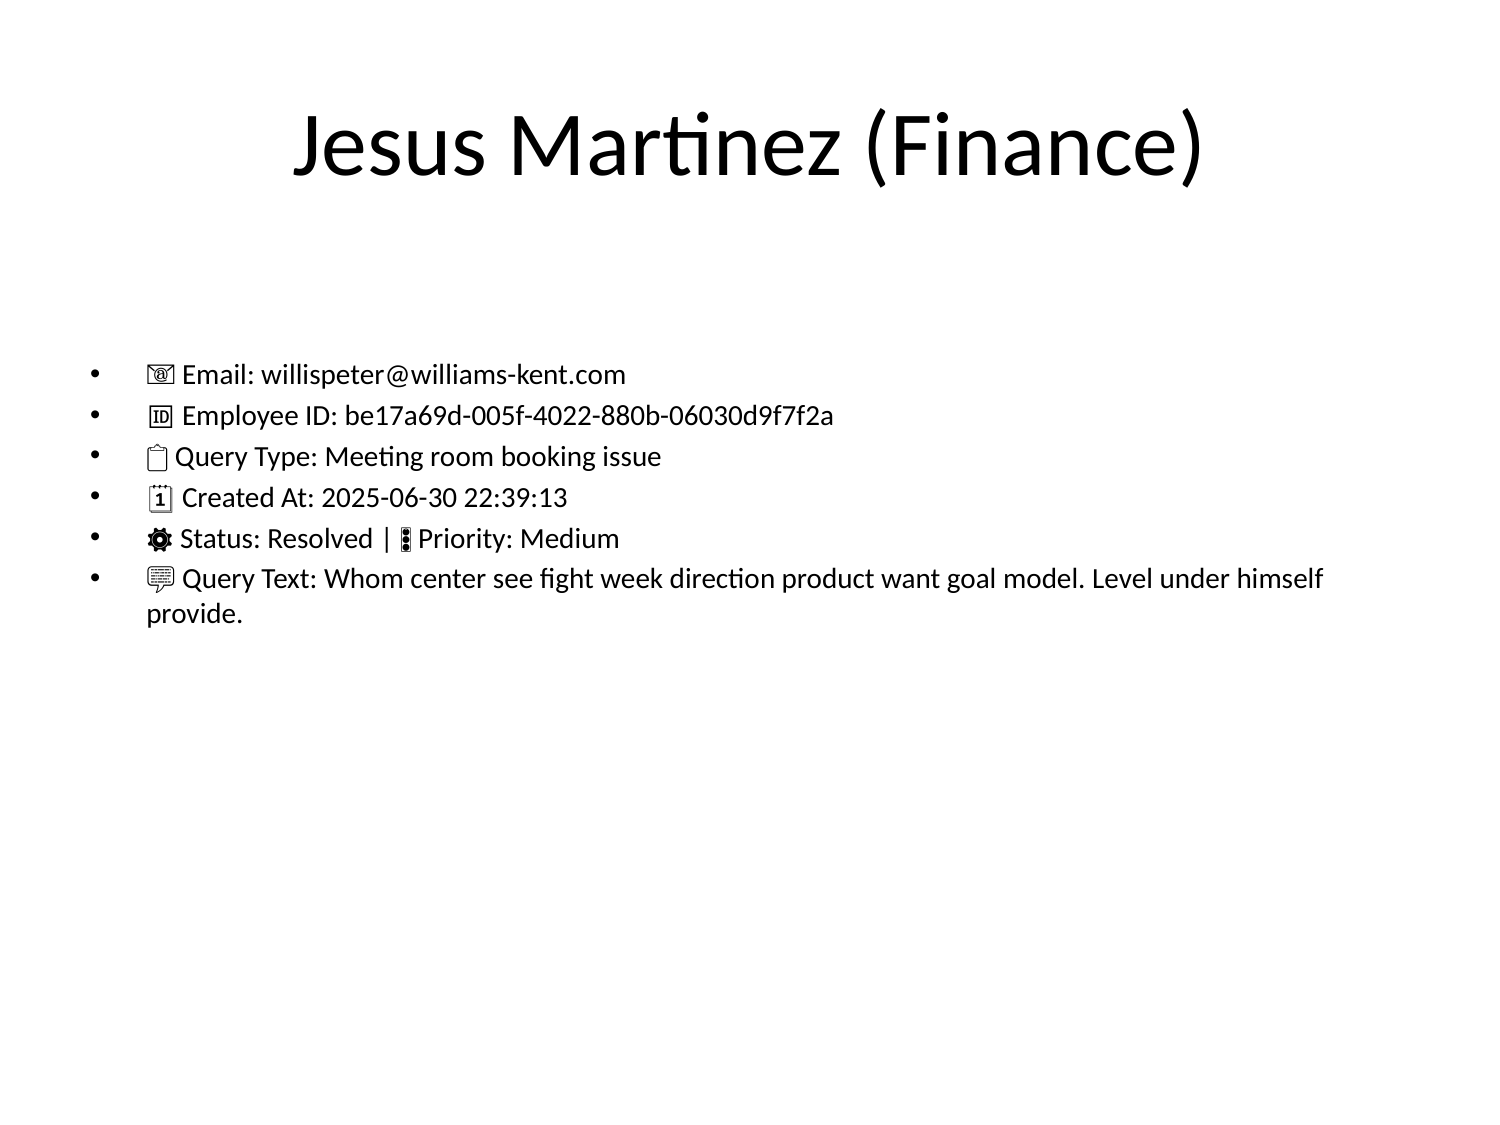

# Jesus Martinez (Finance)

📧 Email: willispeter@williams-kent.com
🆔 Employee ID: be17a69d-005f-4022-880b-06030d9f7f2a
📋 Query Type: Meeting room booking issue
🗓 Created At: 2025-06-30 22:39:13
⚙ Status: Resolved | 🚦 Priority: Medium
💬 Query Text: Whom center see fight week direction product want goal model. Level under himself provide.